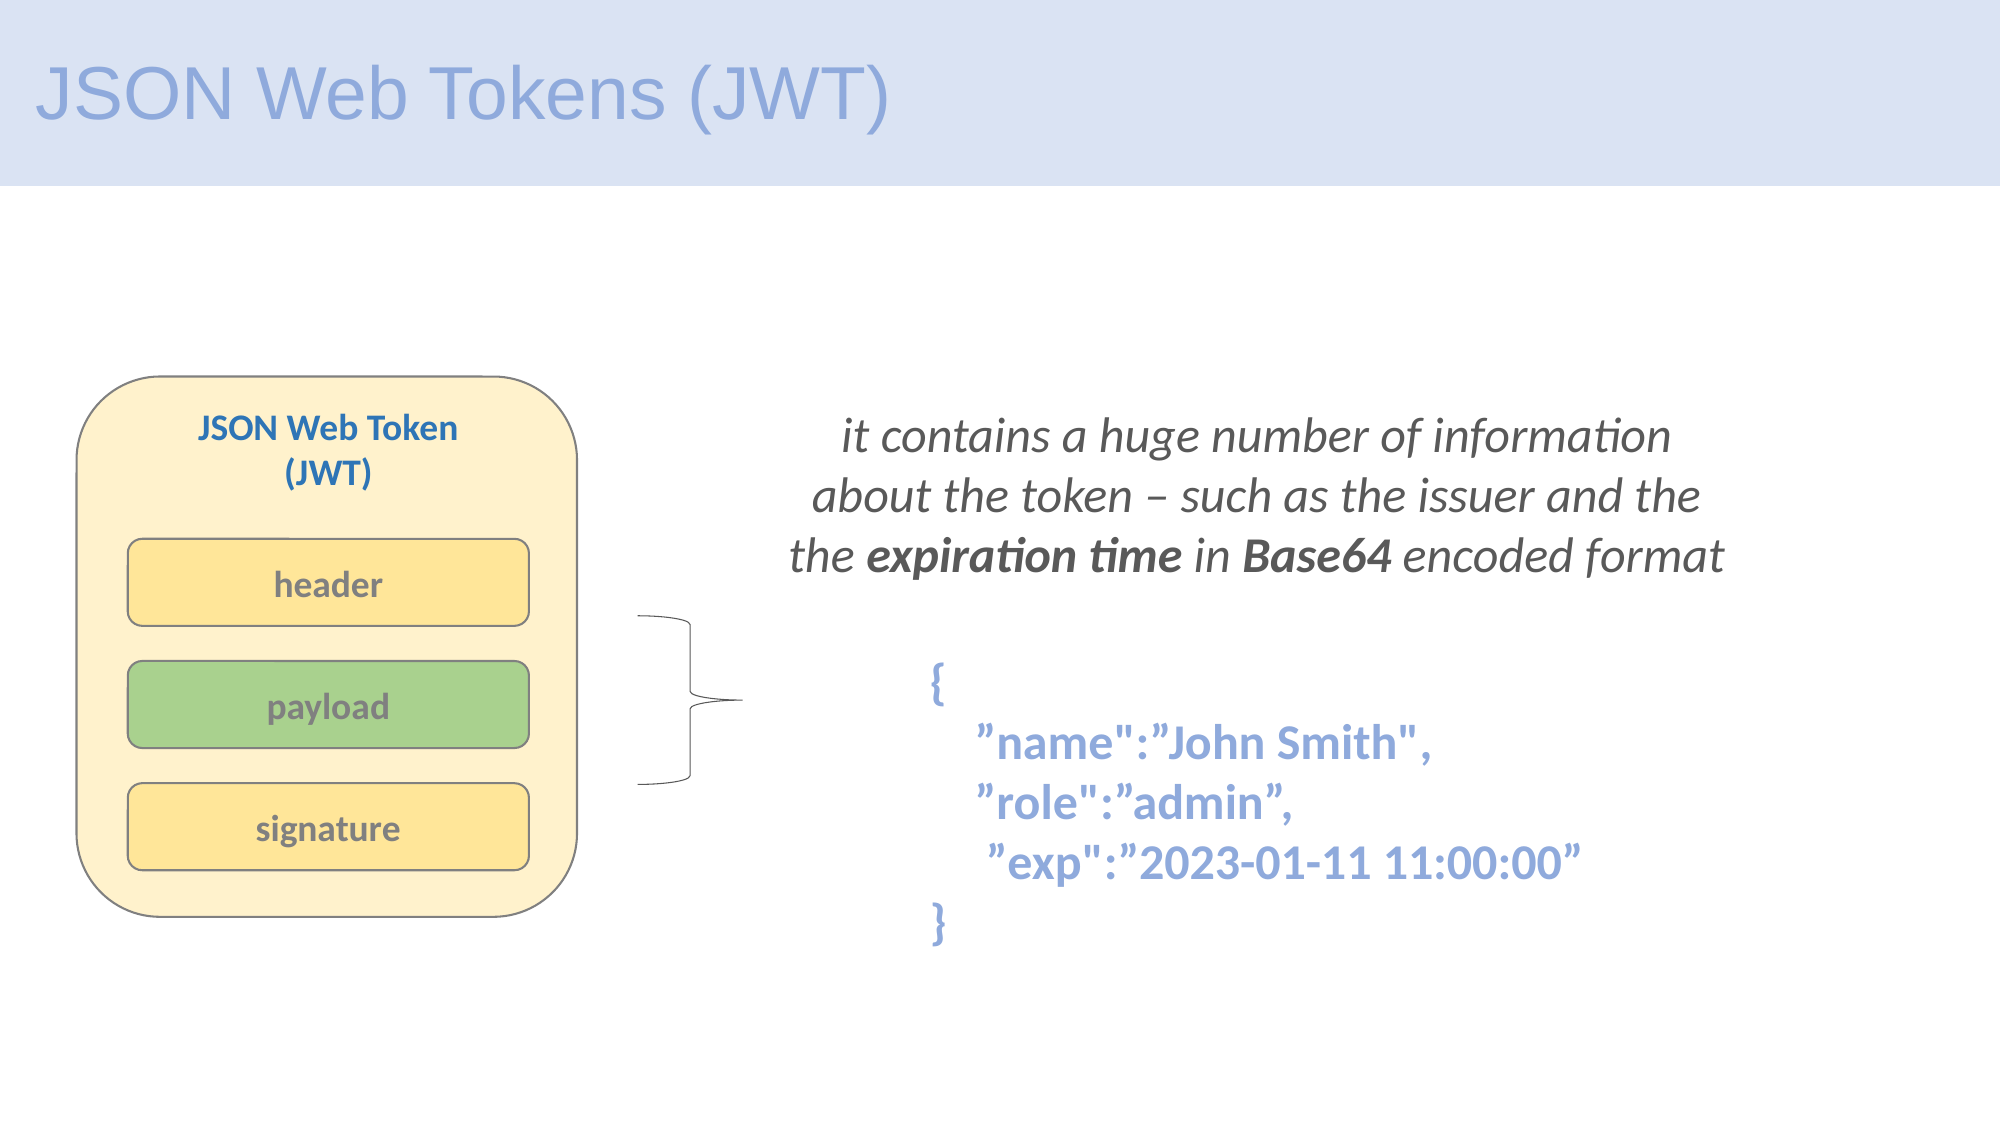

# JSON Web Tokens (JWT)

JSON Web Token
(JWT)
it contains a huge number of information
about the token – such as the issuer and the
the expiration time in Base64 encoded format

header

{
    ”name":”John Smith",
    ”role":”admin”,
     ”exp":”2023-01-11 11:00:00”
}

payload
signature